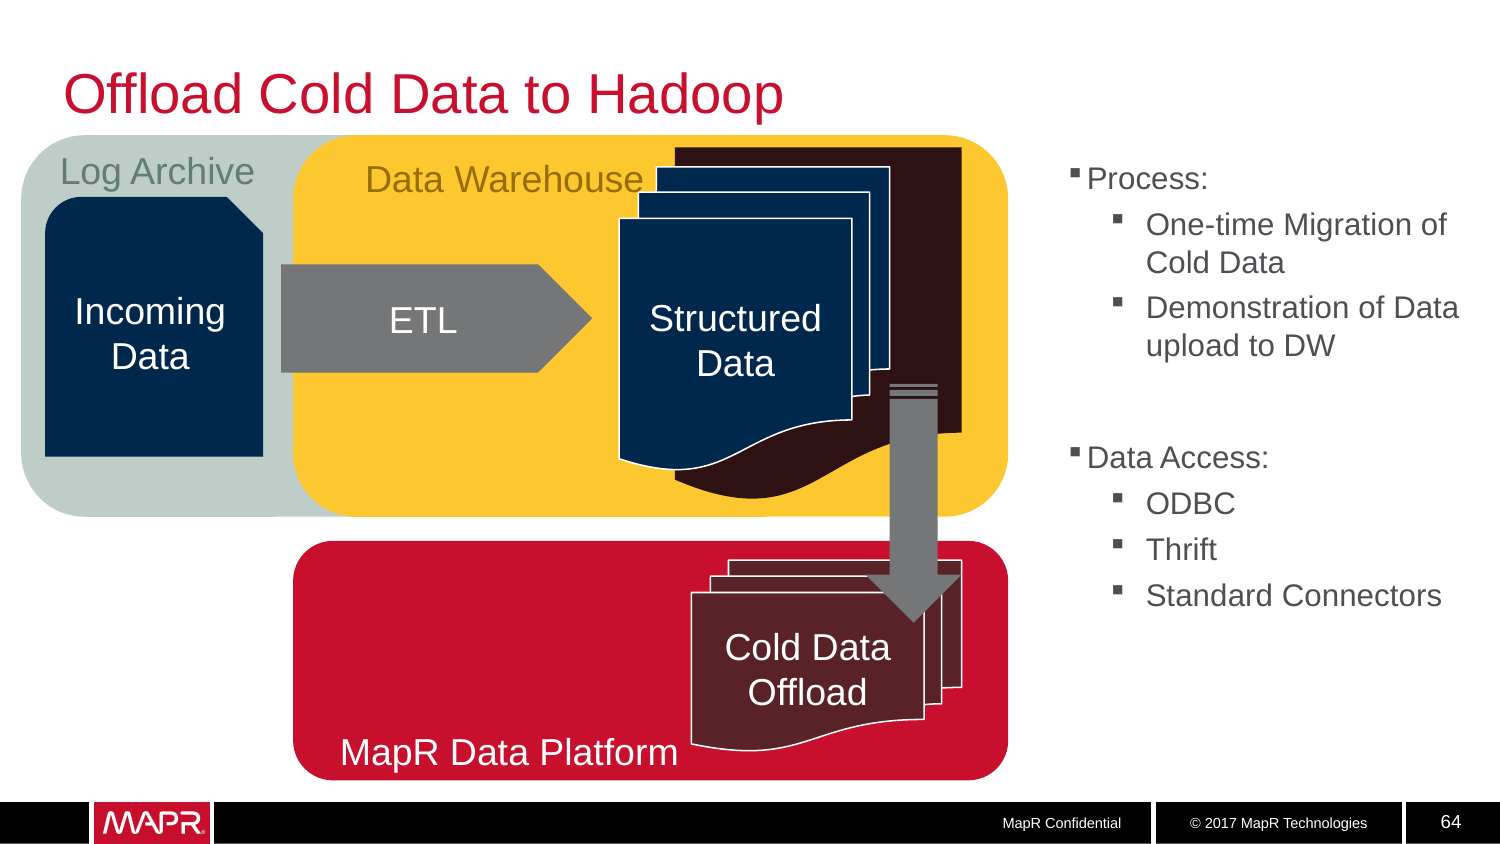

# Offload Cold Data to Hadoop

Log Archive
Data Warehouse

Process:
One-time Migration of Cold Data
Demonstration of Data upload to DW

Data Access:
ODBC
Thrift
Standard Connectors
Structured Data
Incoming Data
ETL

Cold Data Offload
MapR Data Platform